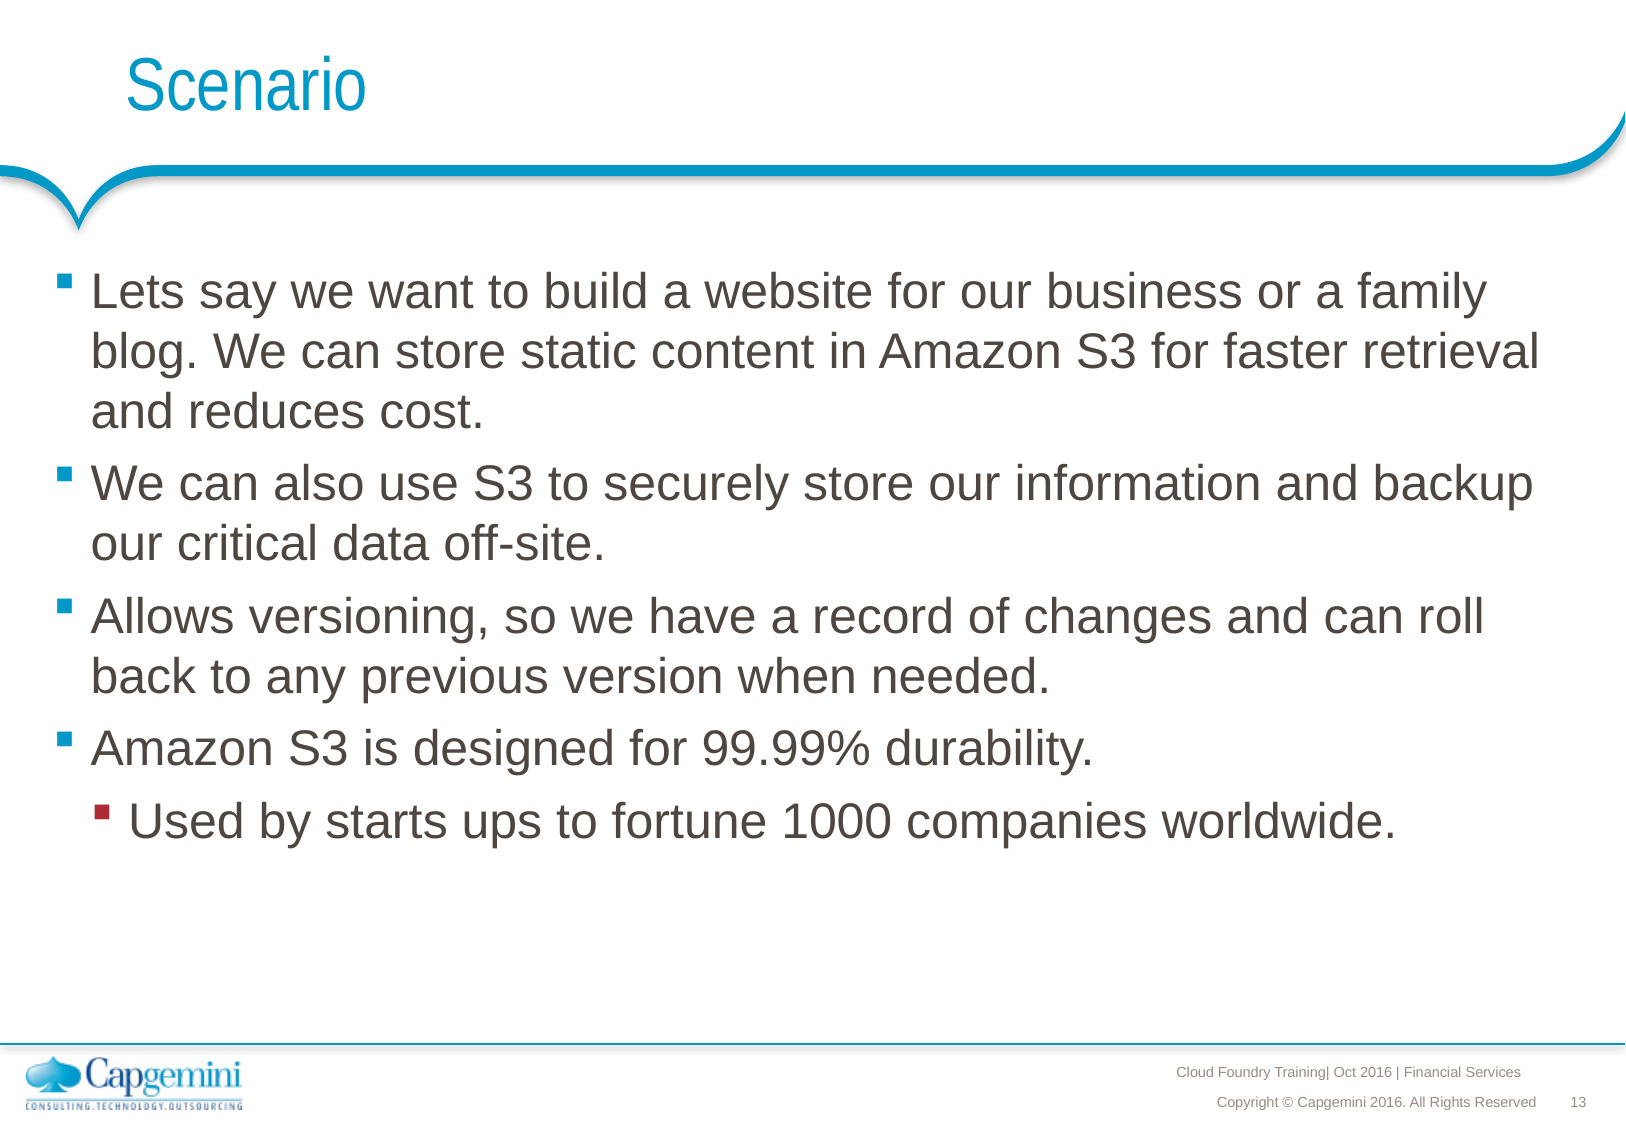

# Scenario
Lets say we want to build a website for our business or a family blog. We can store static content in Amazon S3 for faster retrieval and reduces cost.
We can also use S3 to securely store our information and backup our critical data off-site.
Allows versioning, so we have a record of changes and can roll back to any previous version when needed.
Amazon S3 is designed for 99.99% durability.
Used by starts ups to fortune 1000 companies worldwide.